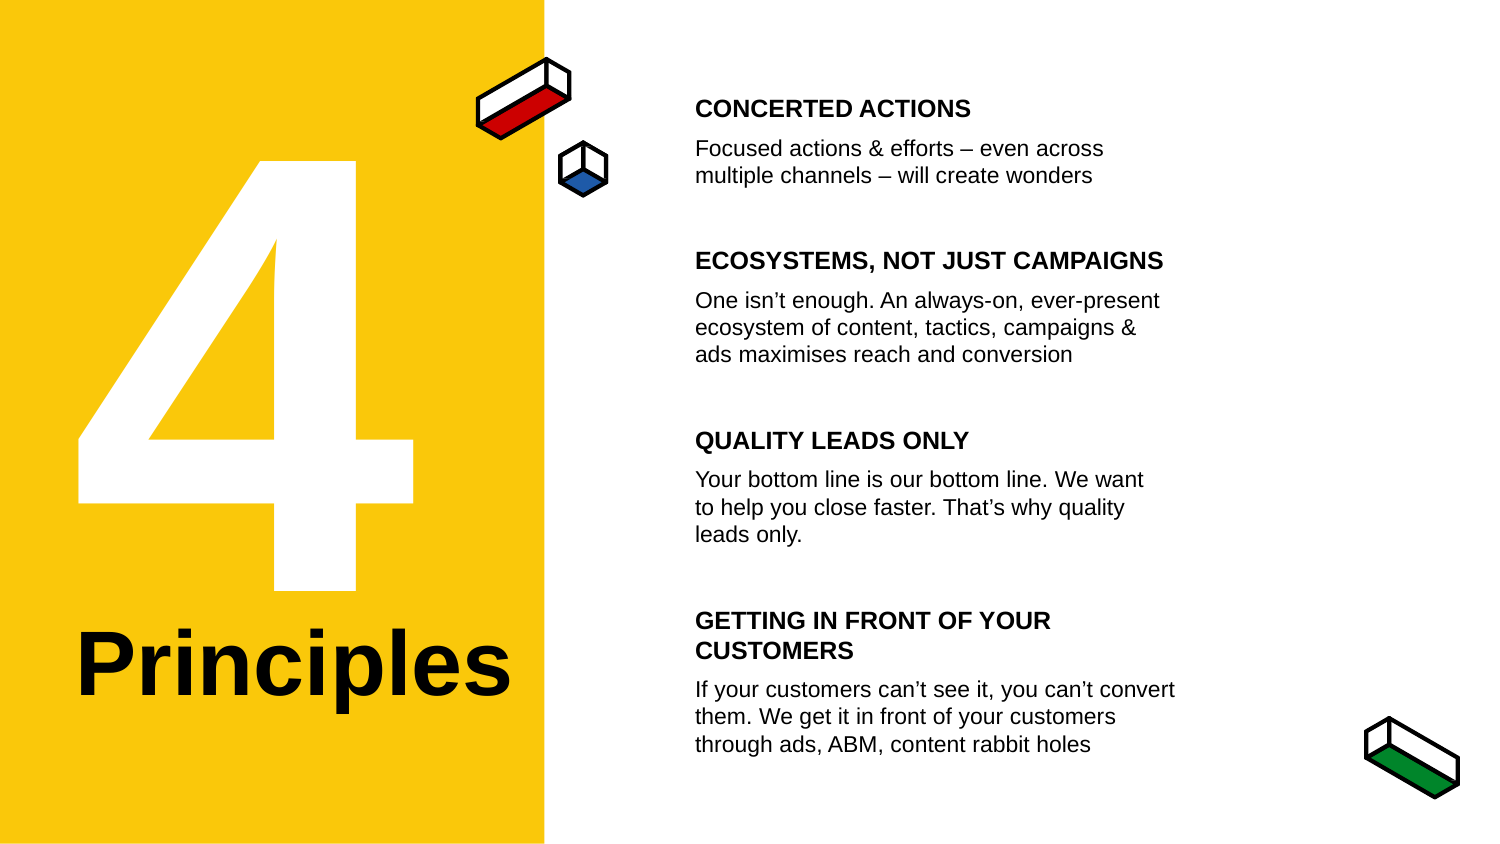

4
CONCERTED ACTIONS
Focused actions & efforts – even across multiple channels – will create wonders
ECOSYSTEMS, NOT JUST CAMPAIGNS
One isn’t enough. An always-on, ever-present ecosystem of content, tactics, campaigns & ads maximises reach and conversion
QUALITY LEADS ONLY
Your bottom line is our bottom line. We want
to help you close faster. That’s why quality leads only.
# Principles
GETTING IN FRONT OF YOUR CUSTOMERS
If your customers can’t see it, you can’t convert them. We get it in front of your customers through ads, ABM, content rabbit holes